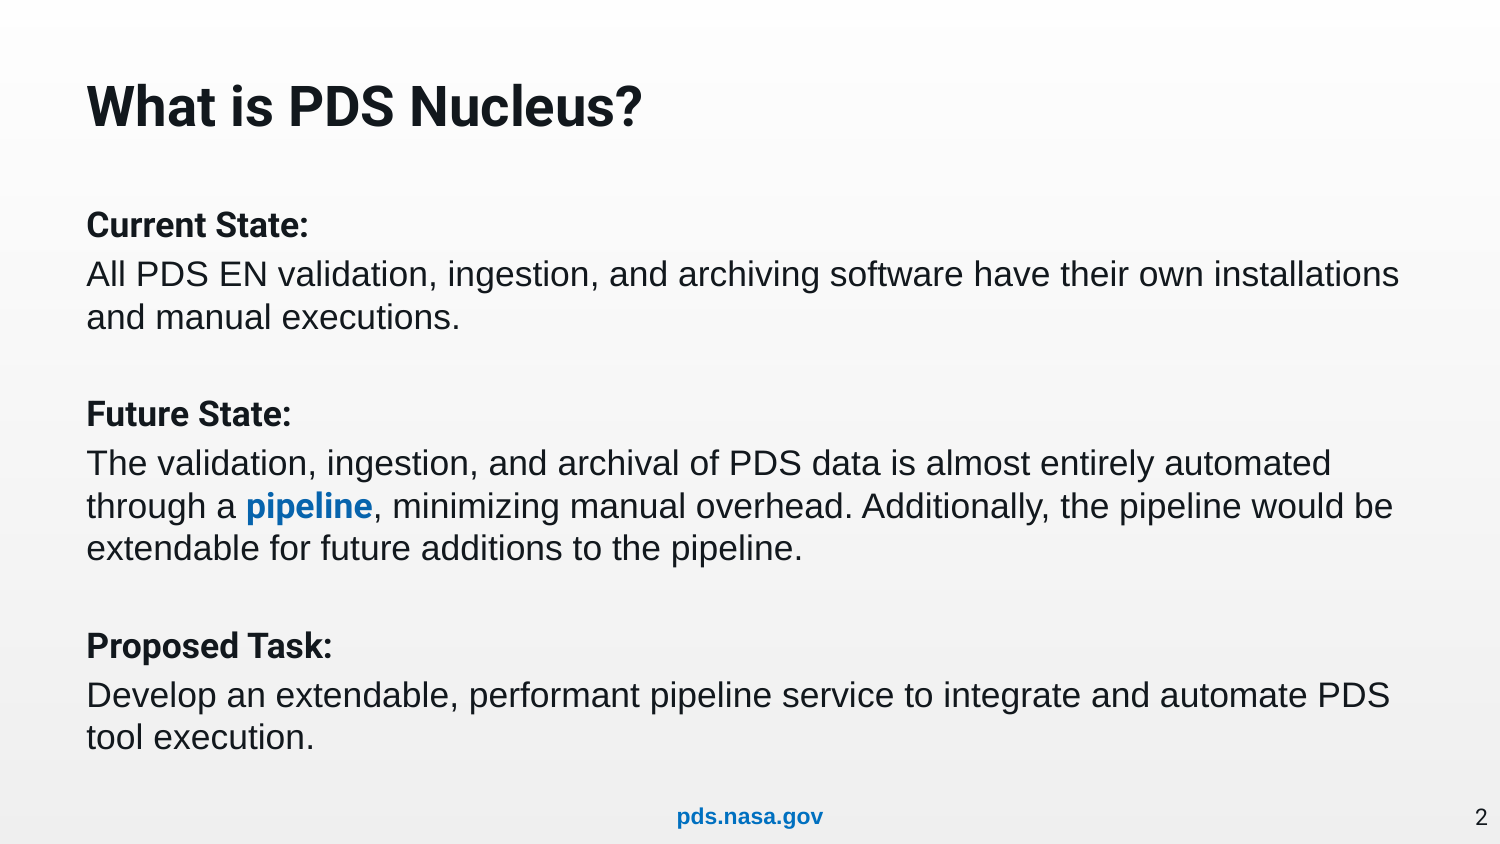

# What is PDS Nucleus?
Current State:
All PDS EN validation, ingestion, and archiving software have their own installations and manual executions.

Future State:
The validation, ingestion, and archival of PDS data is almost entirely automated through a pipeline, minimizing manual overhead. Additionally, the pipeline would be extendable for future additions to the pipeline.

Proposed Task:
Develop an extendable, performant pipeline service to integrate and automate PDS tool execution.
2